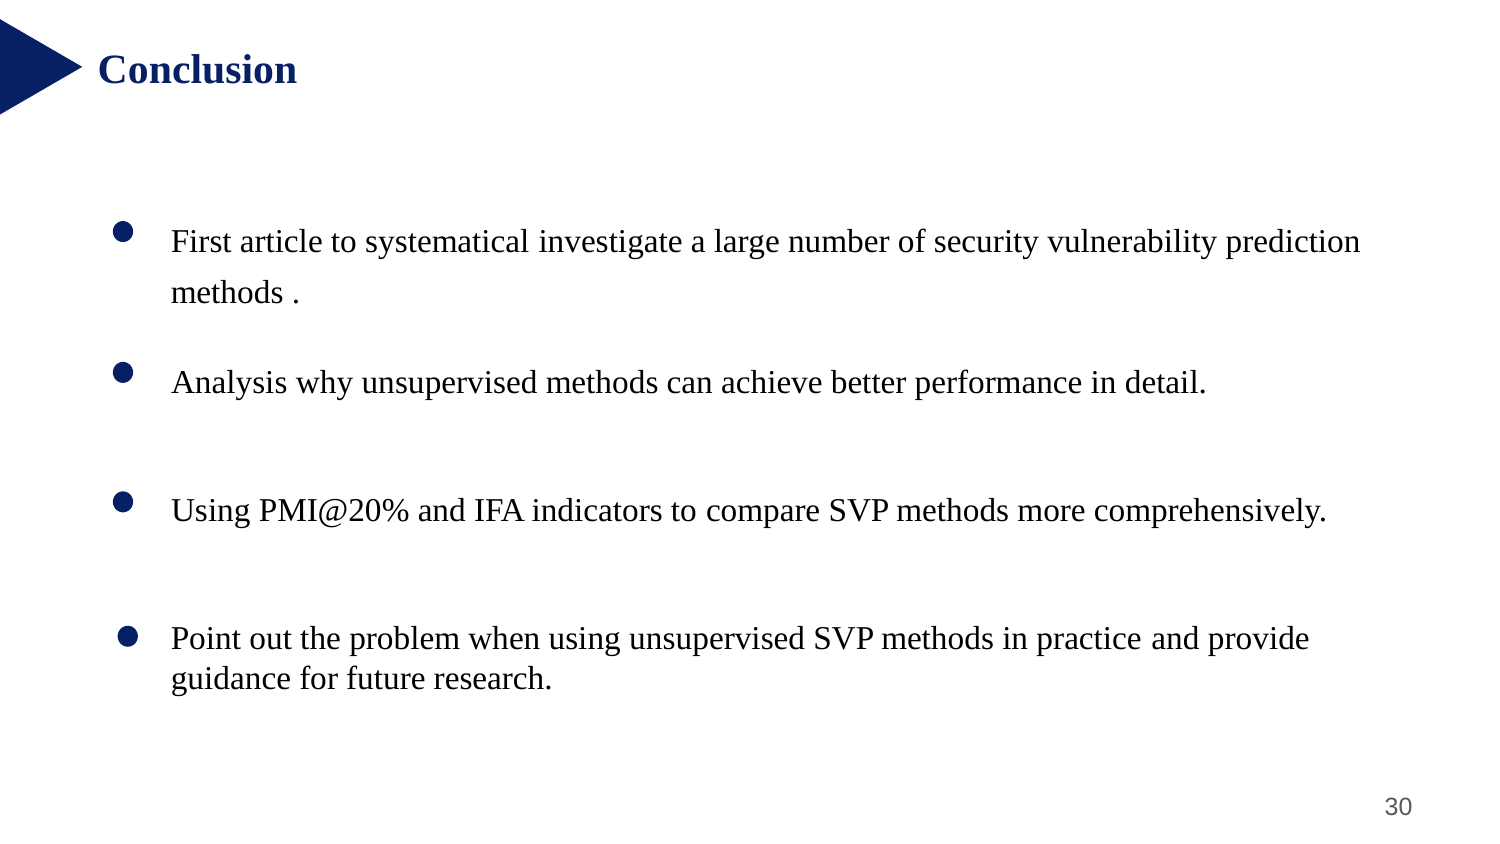

Conclusion
First article to systematical investigate a large number of security vulnerability prediction methods .

Analysis why unsupervised methods can achieve better performance in detail.

Using PMI@20% and IFA indicators to compare SVP methods more comprehensively.

Point out the problem when using unsupervised SVP methods in practice and provide guidance for future research.